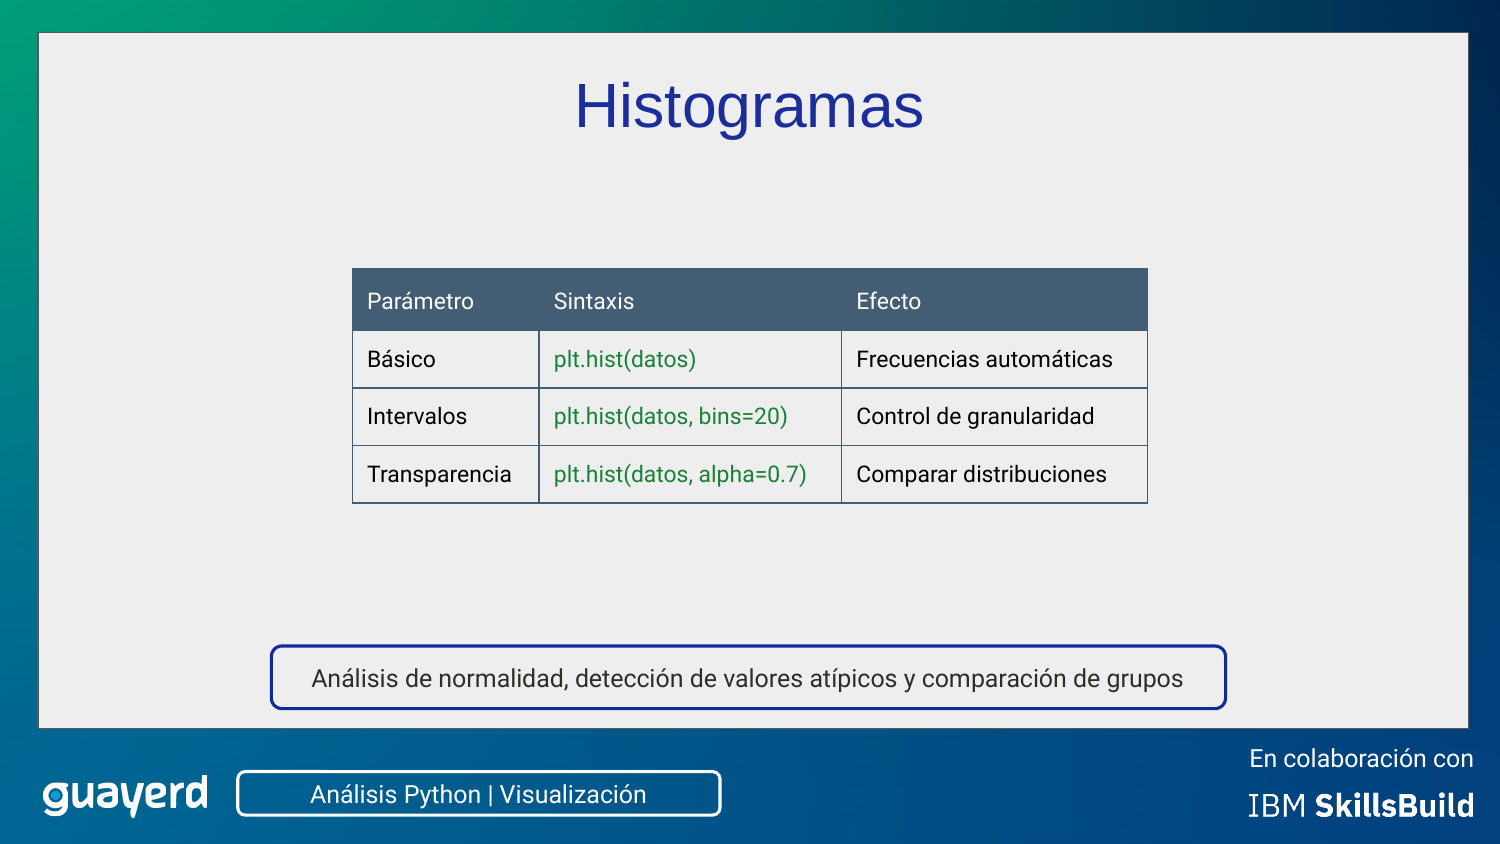

Histogramas
| Parámetro | Sintaxis | Efecto |
| --- | --- | --- |
| Básico | plt.hist(datos) | Frecuencias automáticas |
| Intervalos | plt.hist(datos, bins=20) | Control de granularidad |
| Transparencia | plt.hist(datos, alpha=0.7) | Comparar distribuciones |

Análisis de normalidad, detección de valores atípicos y comparación de grupos
Análisis Python | Visualización